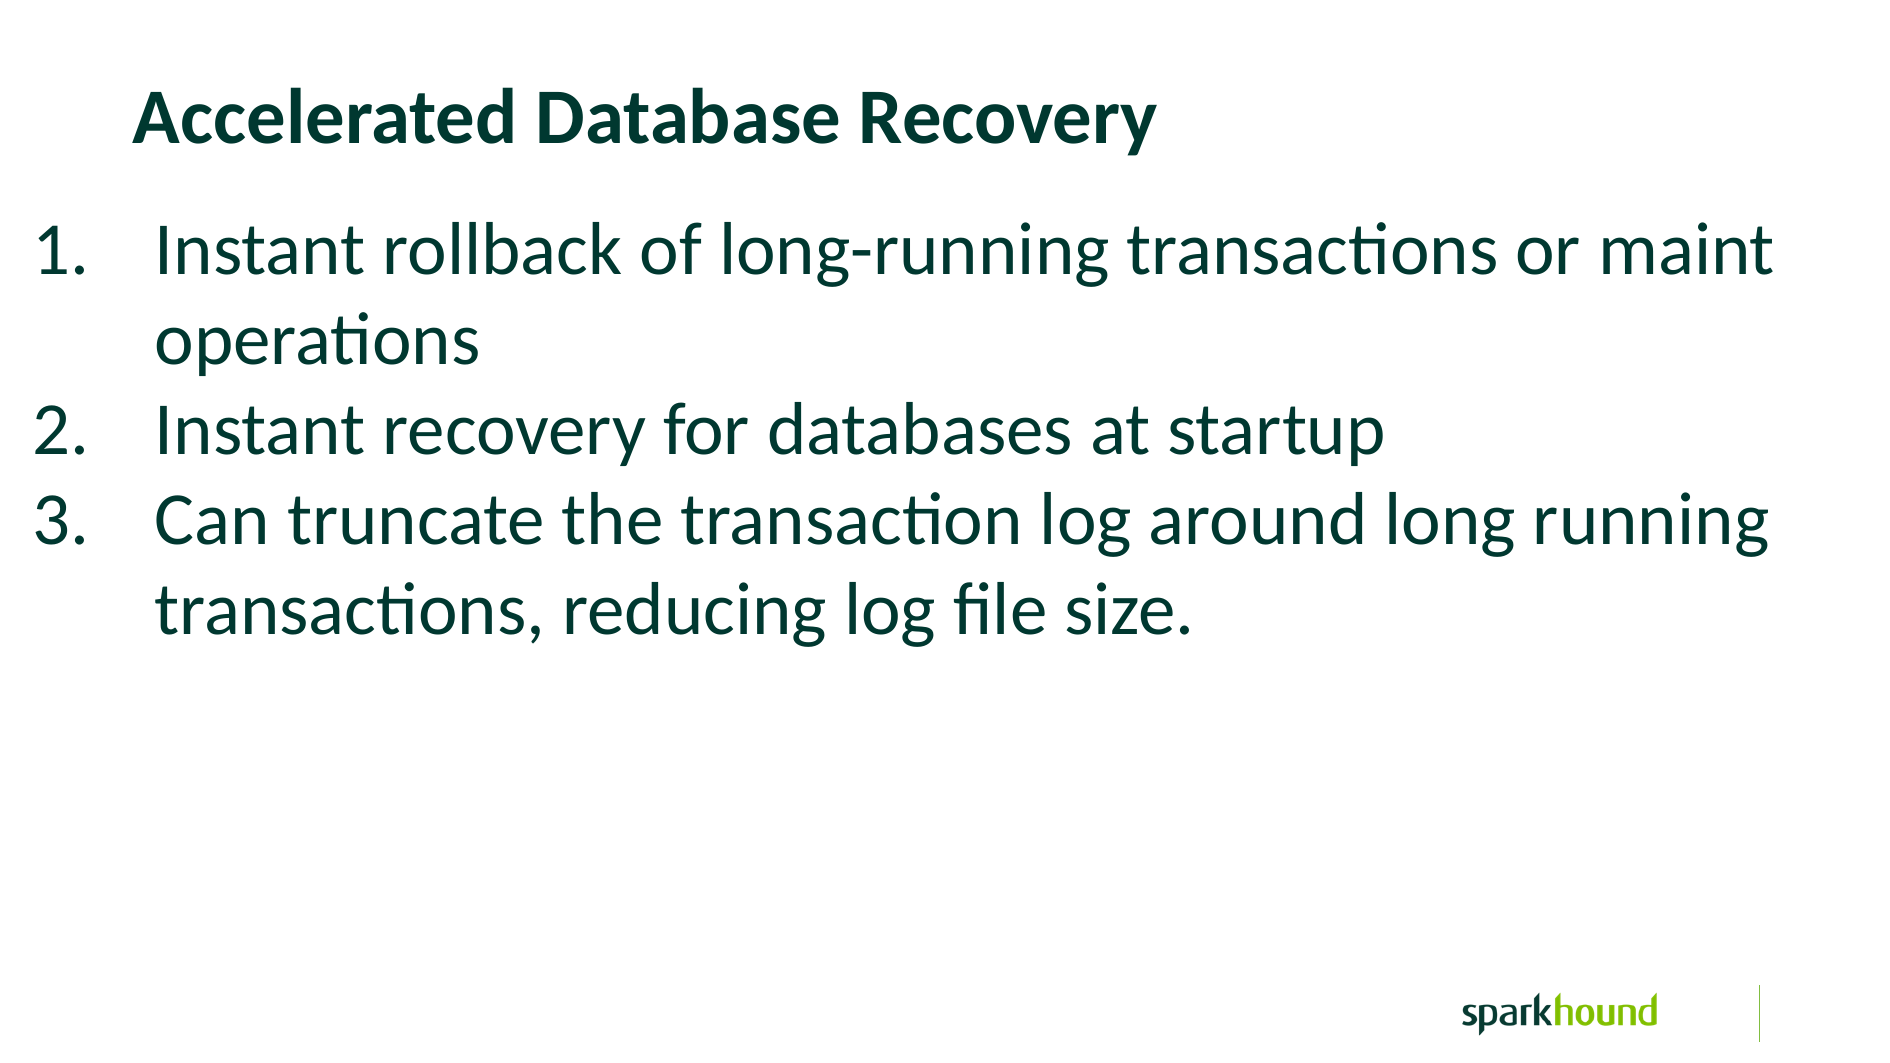

Accelerated Database Recovery
Instant rollback of long-running transactions or maint operations
Instant recovery for databases at startup
Can truncate the transaction log around long running transactions, reducing log file size.